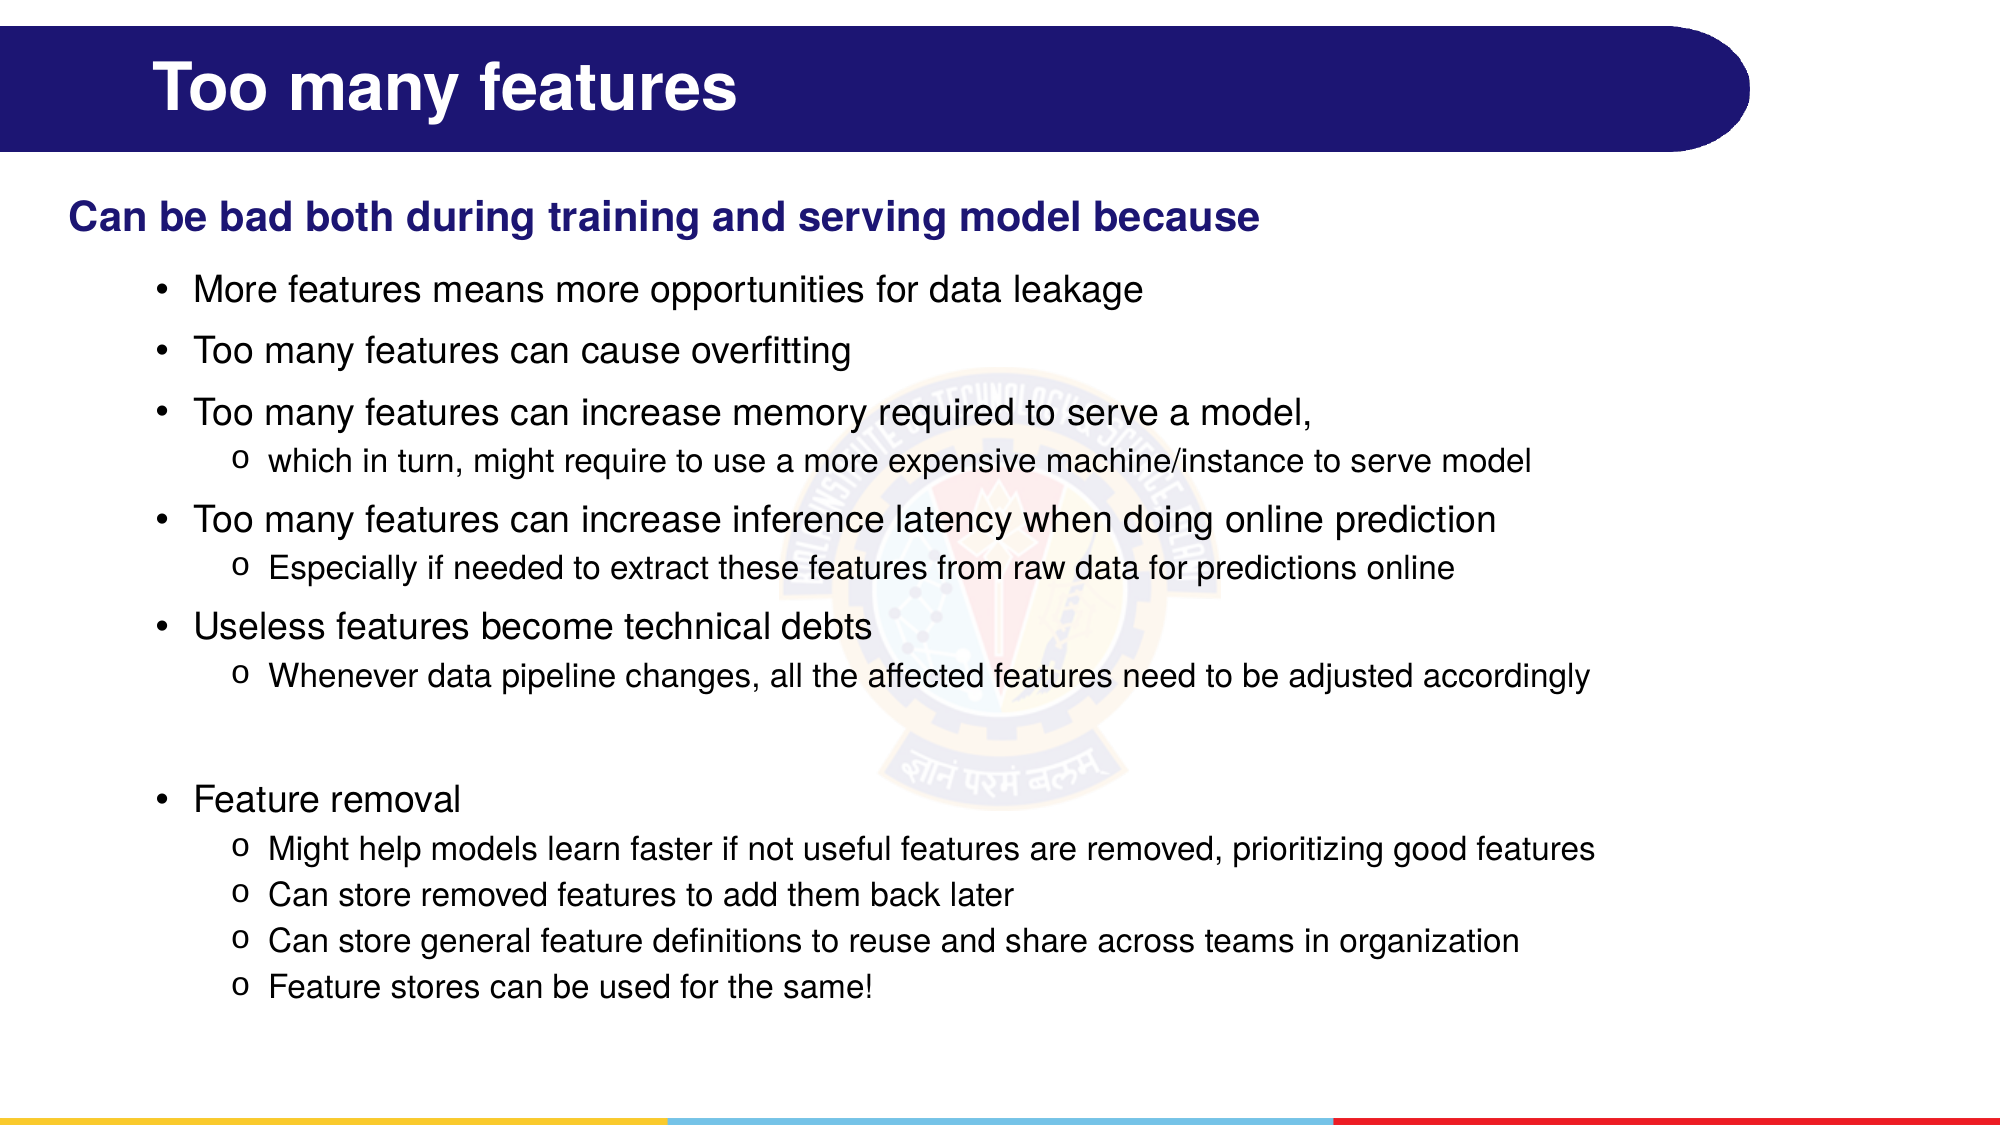

# Too many features
Can be bad both during training and serving model because
More features means more opportunities for data leakage
Too many features can cause overfitting
Too many features can increase memory required to serve a model,
which in turn, might require to use a more expensive machine/instance to serve model
Too many features can increase inference latency when doing online prediction
Especially if needed to extract these features from raw data for predictions online
Useless features become technical debts
Whenever data pipeline changes, all the affected features need to be adjusted accordingly

Feature removal
Might help models learn faster if not useful features are removed, prioritizing good features
Can store removed features to add them back later
Can store general feature definitions to reuse and share across teams in organization
Feature stores can be used for the same!